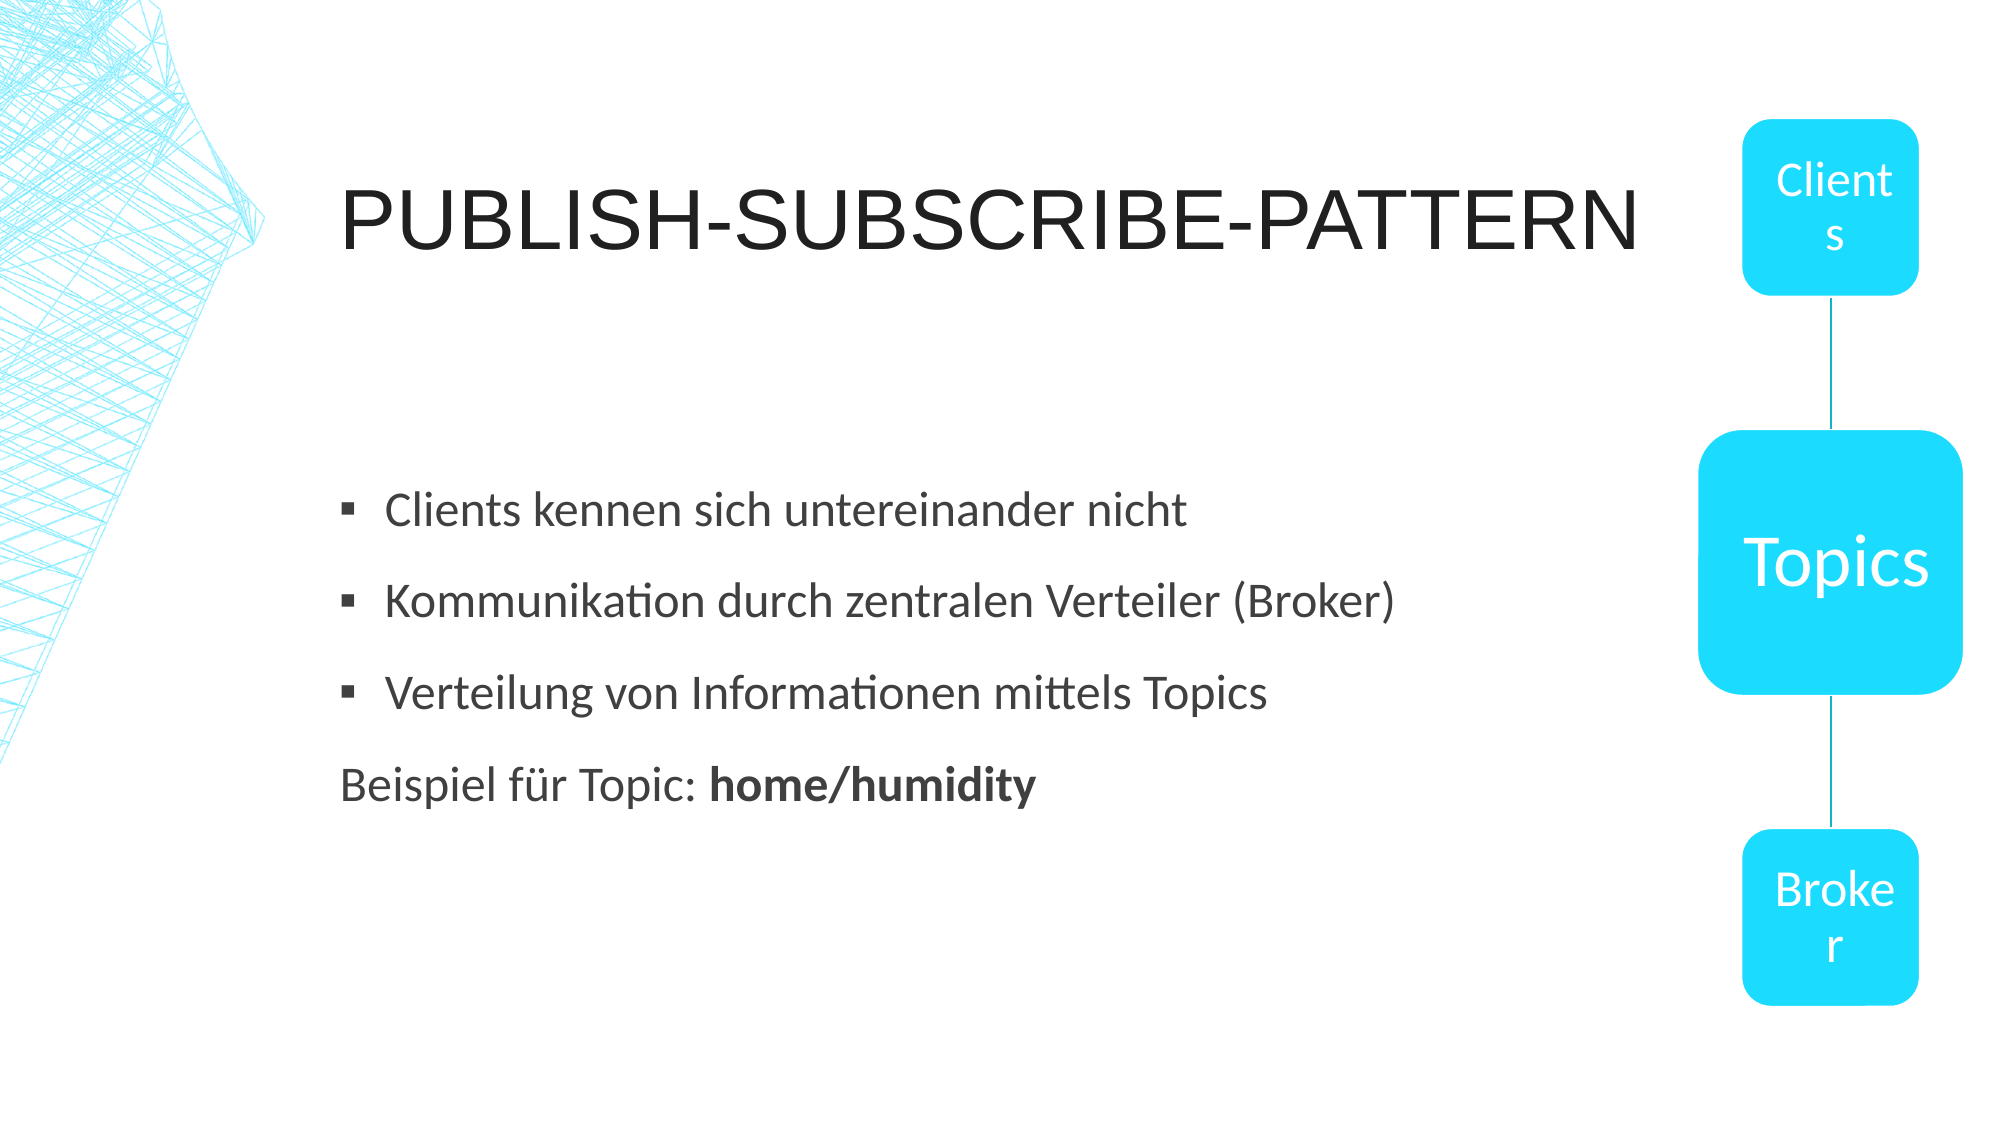

# Publish-Subscribe-Pattern
Topics
Clients
Broker

Clients kennen sich untereinander nicht
Kommunikation durch zentralen Verteiler (Broker)
Verteilung von Informationen mittels Topics
Beispiel für Topic: home/humidity